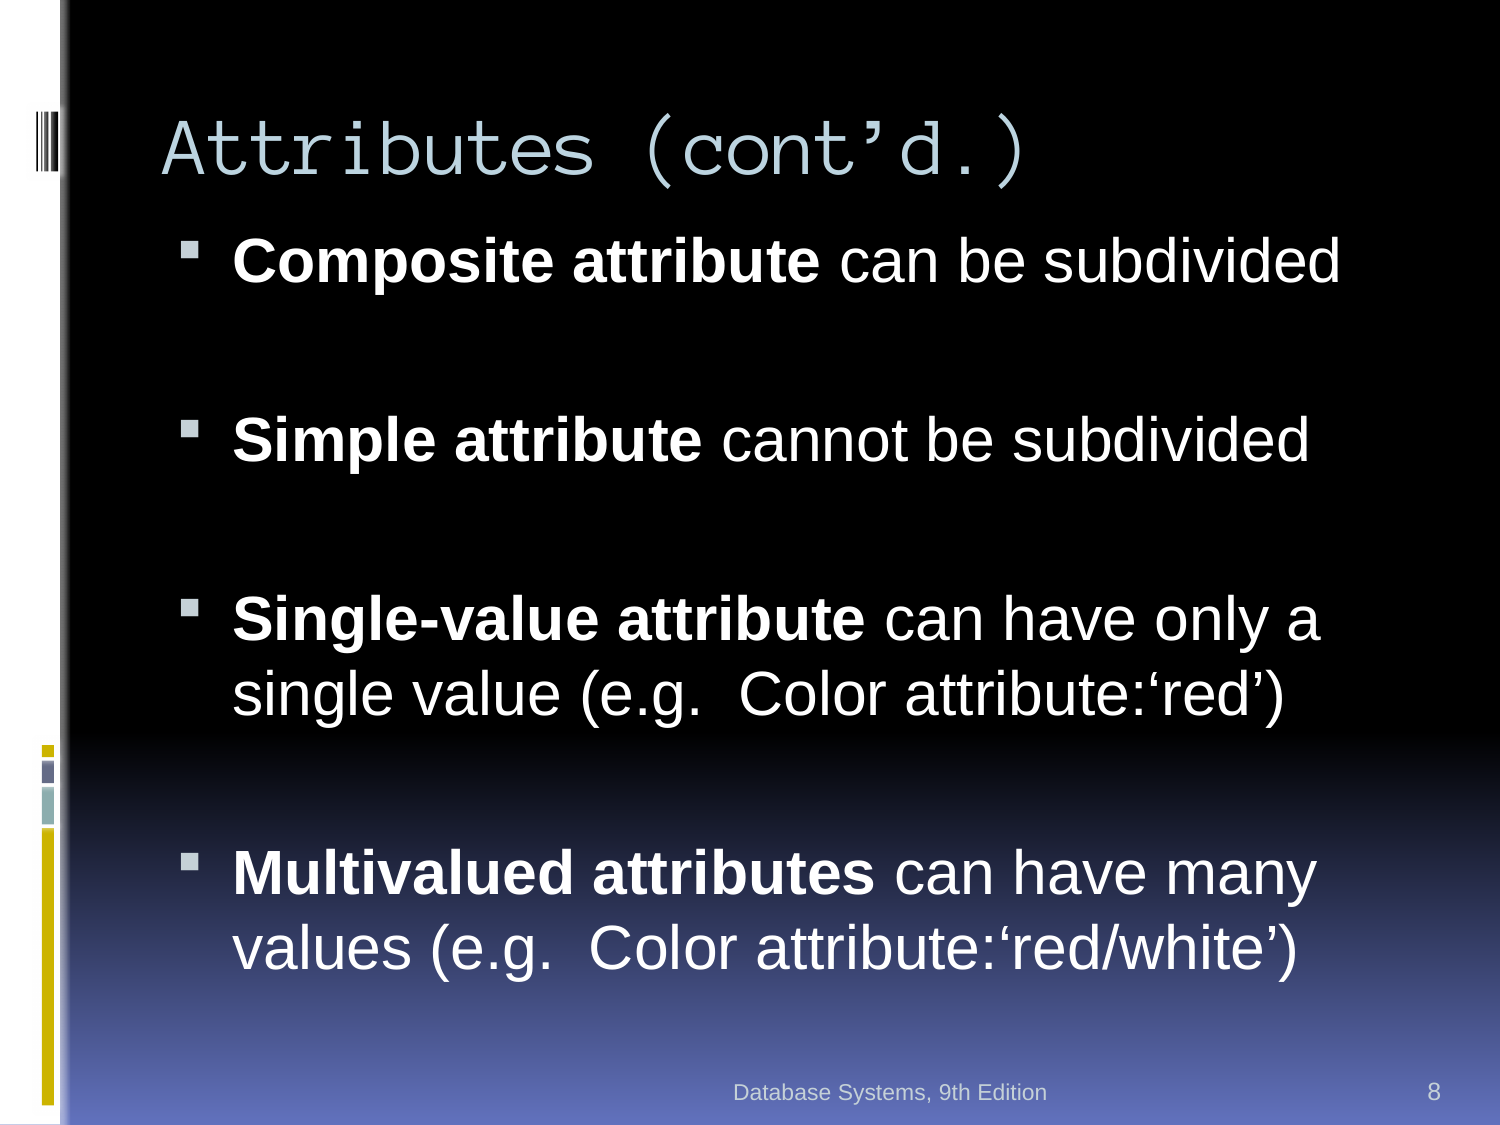

# Attributes (cont’d.)
Composite attribute can be subdivided

Simple attribute cannot be subdivided

Single-value attribute can have only a single value (e.g.  Color attribute:‘red’)

Multivalued attributes can have many values (e.g.  Color attribute:‘red/white’)

Database Systems, 9th Edition
8